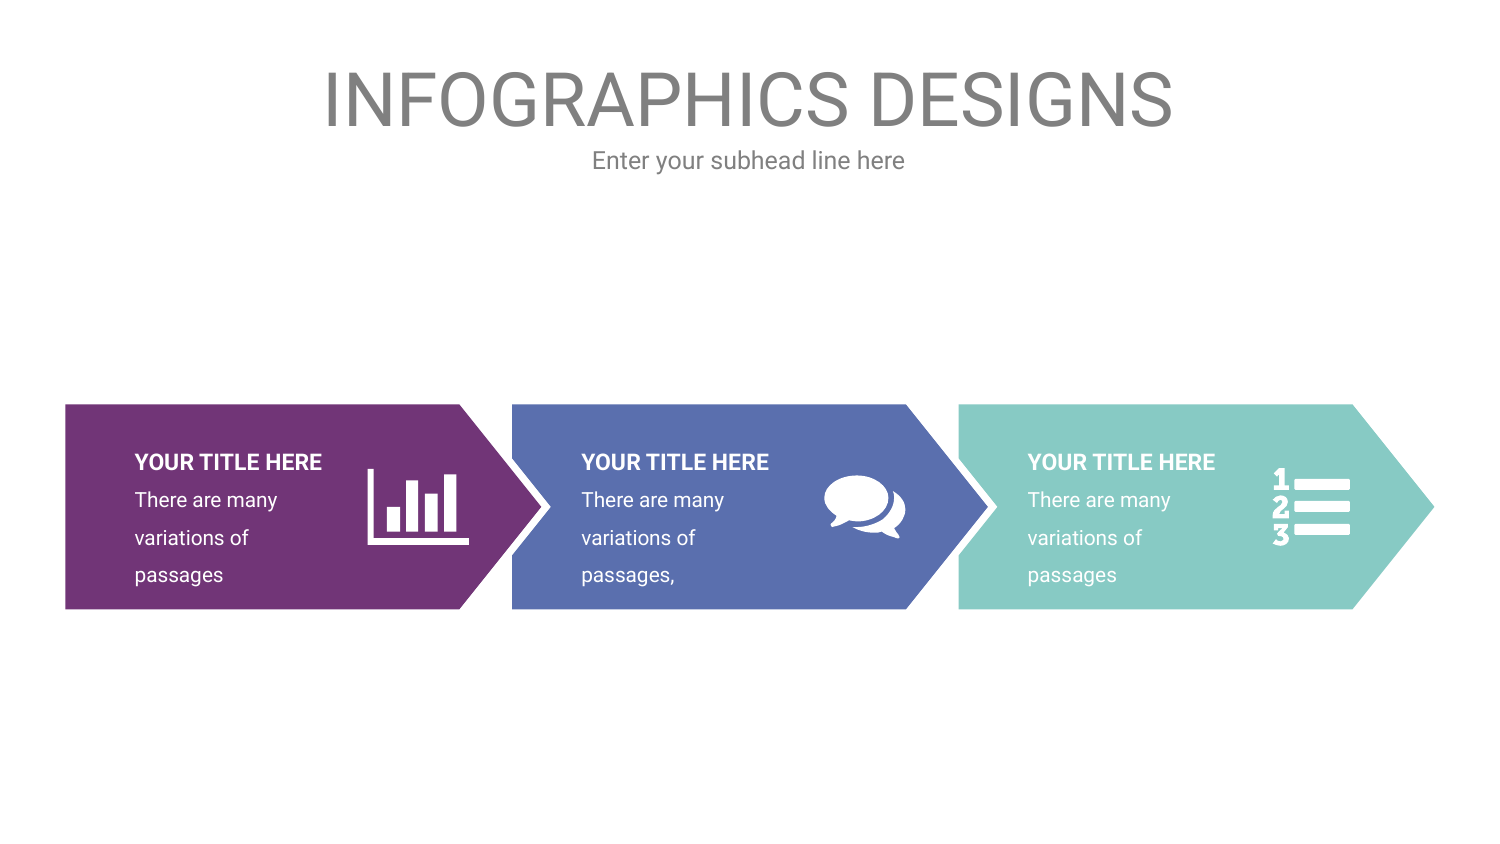

# INFOGRAPHICS DESIGNS
Enter your subhead line here

YOUR TITLE HERE
There are many variations of passages
YOUR TITLE HERE
There are many variations of passages,
YOUR TITLE HERE
There are many variations of passages